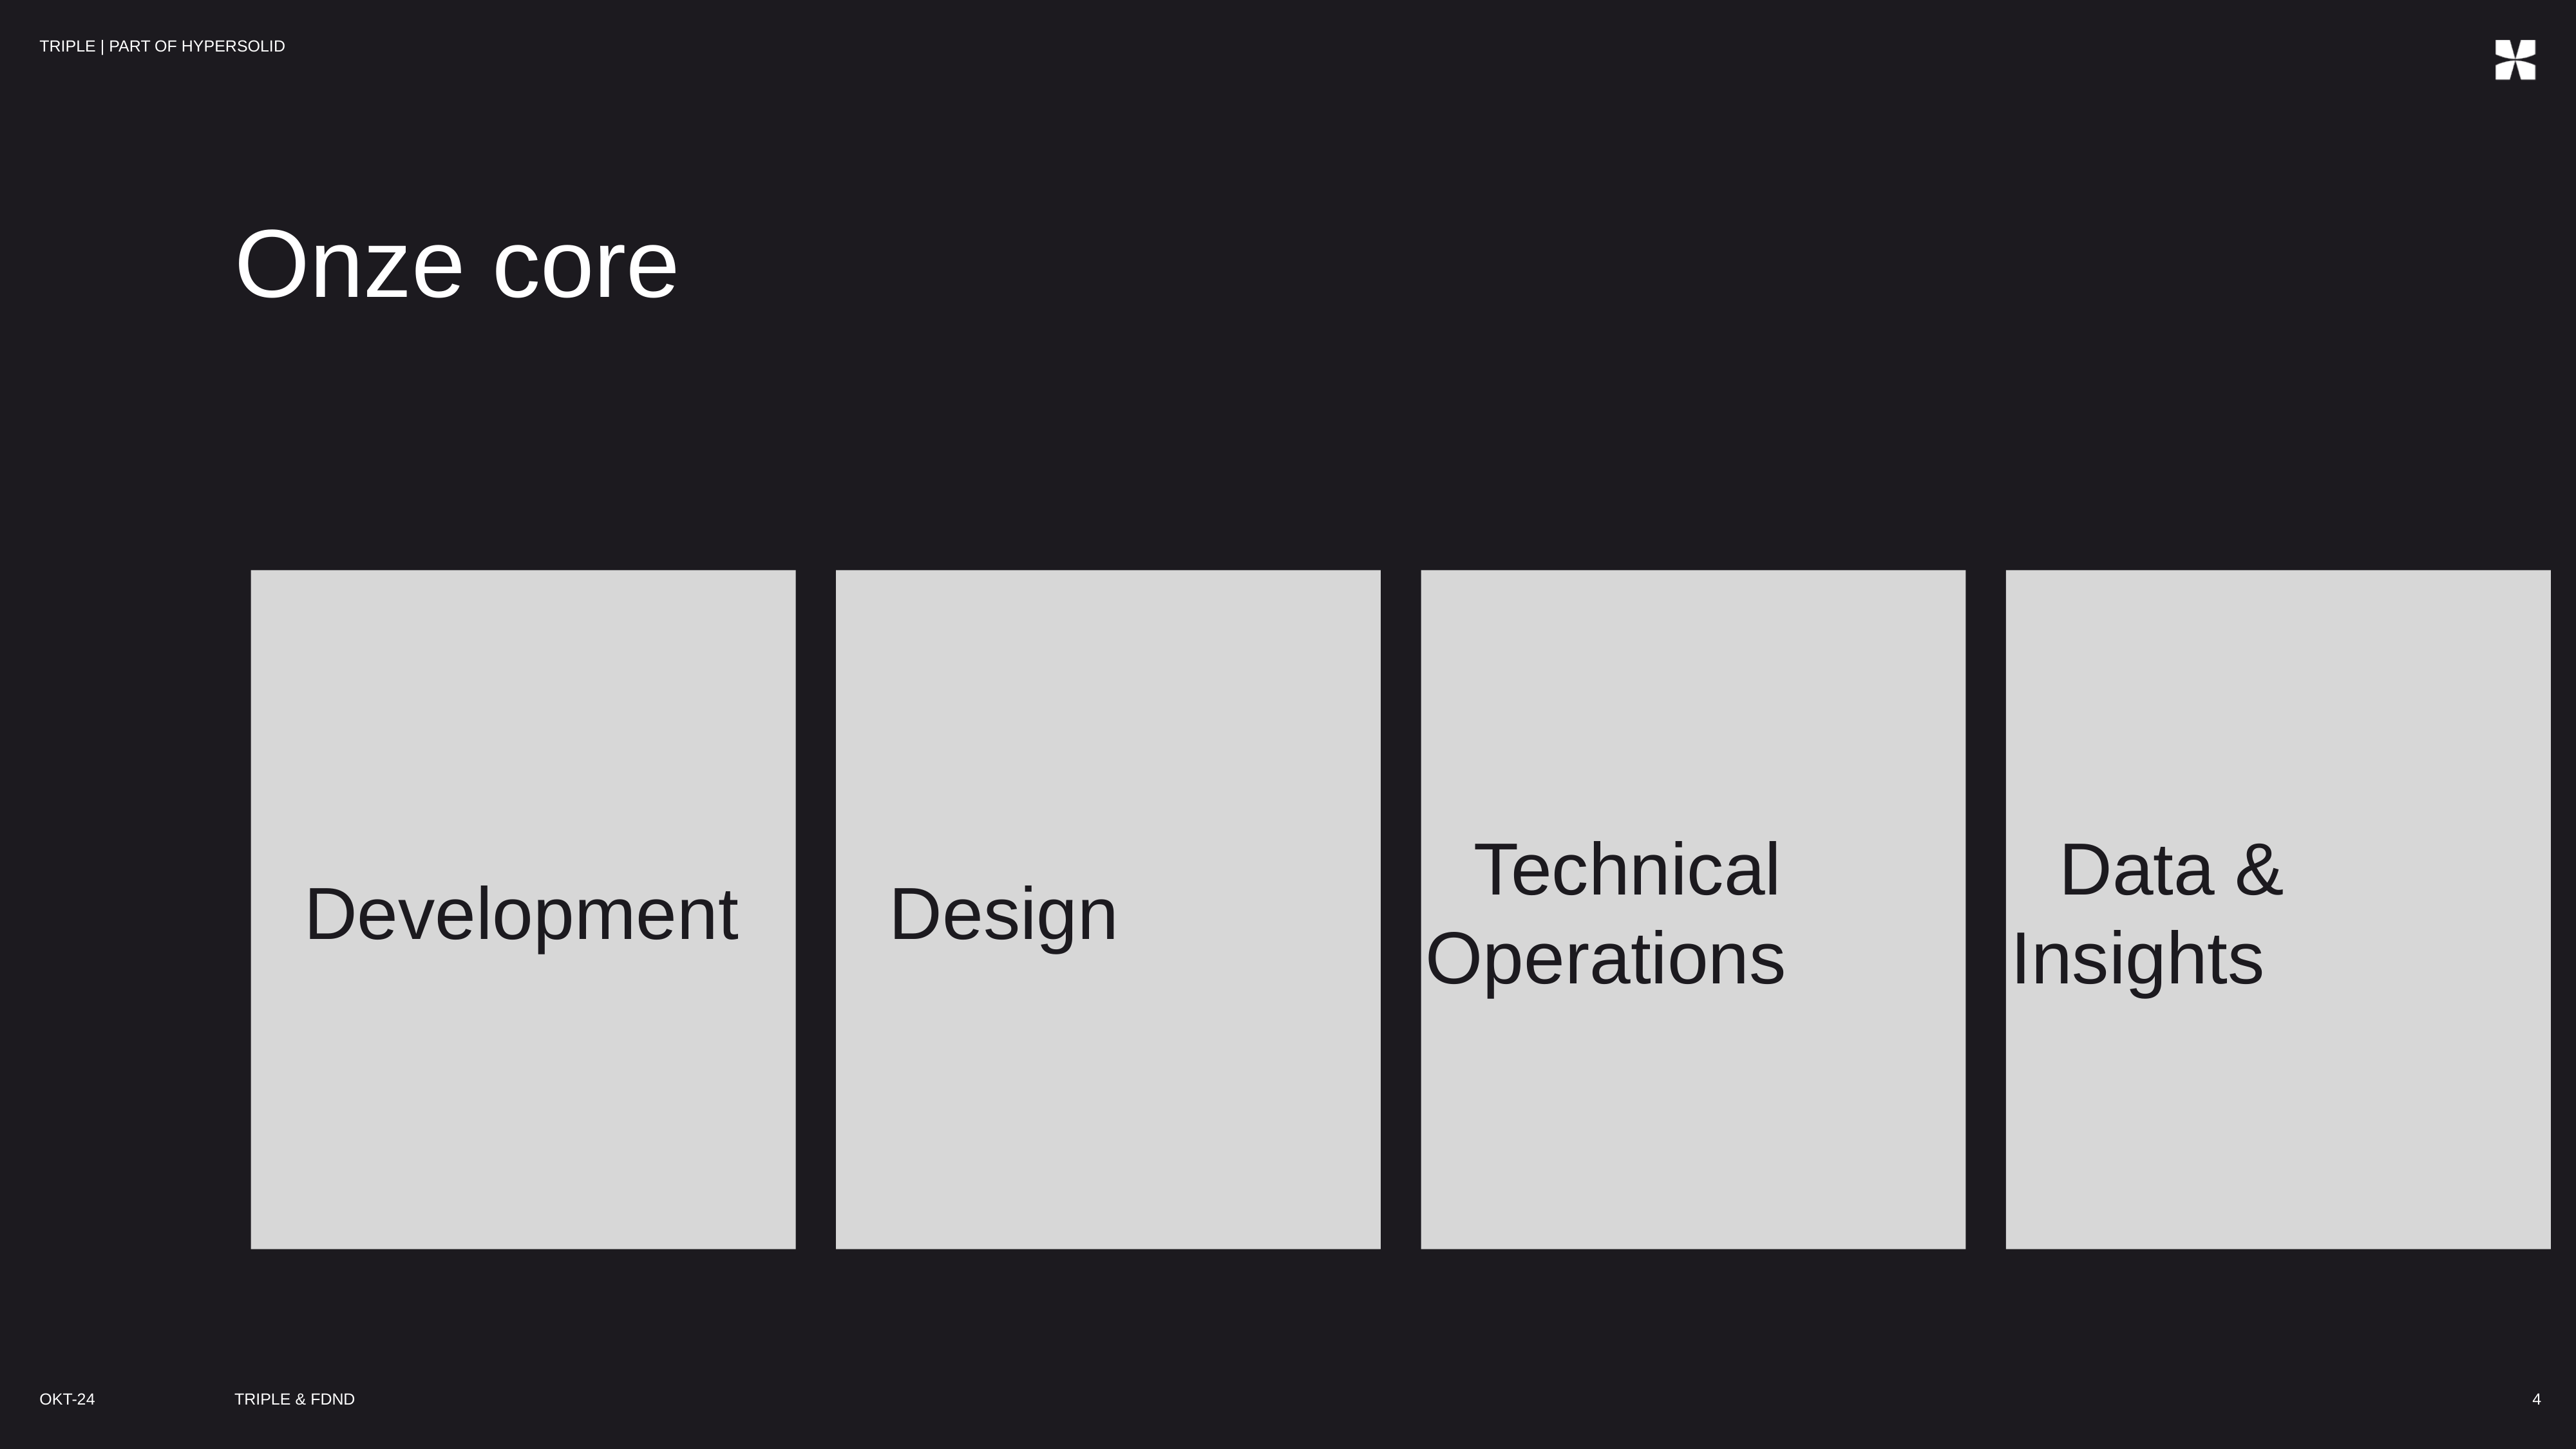

Onze core
Development
Design
Technical Operations
Data & Insights
OKT-24
Triple & fdnd
4